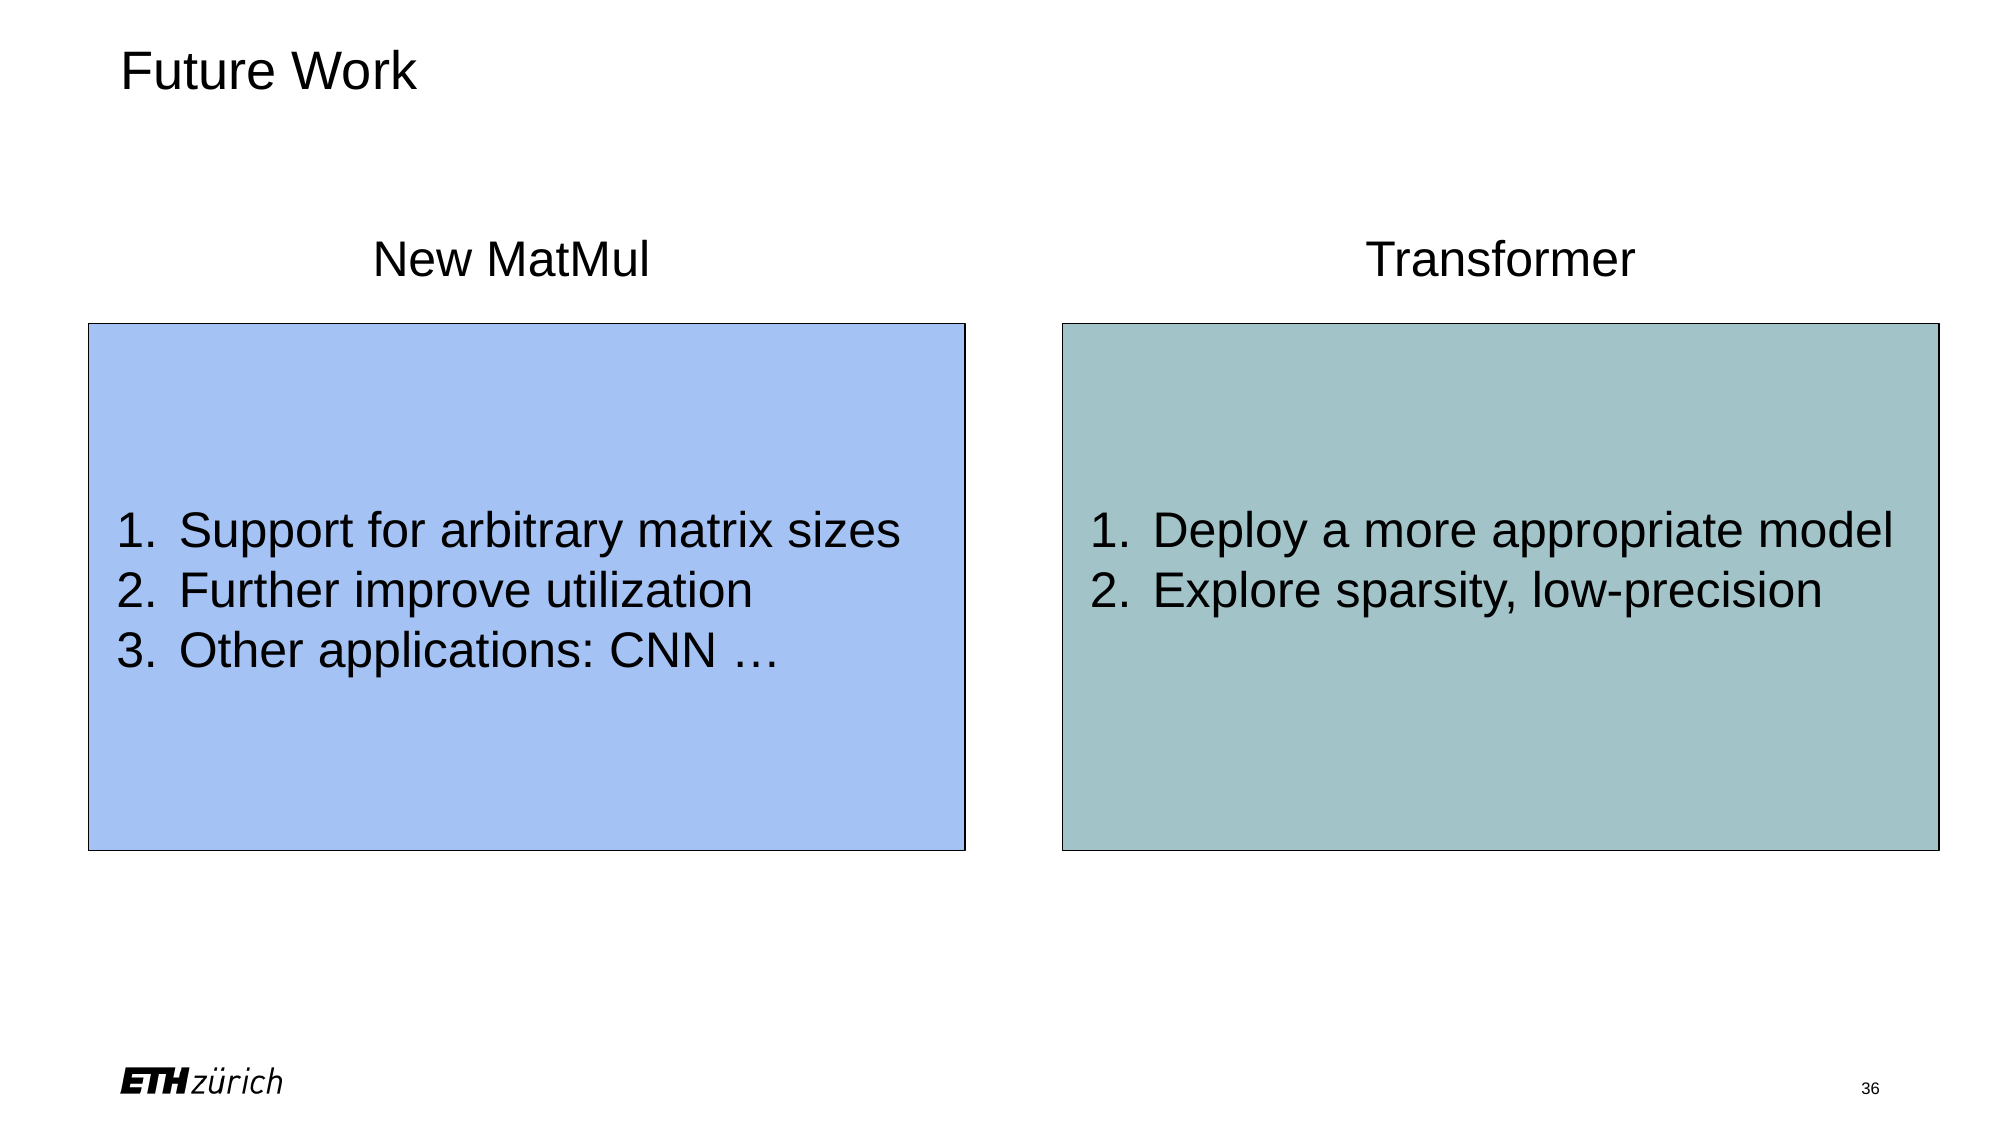

# Future Work
Transformer
New MatMul
Support for arbitrary matrix sizes
Further improve utilization
Other applications: CNN …
Deploy a more appropriate model
Explore sparsity, low-precision

36